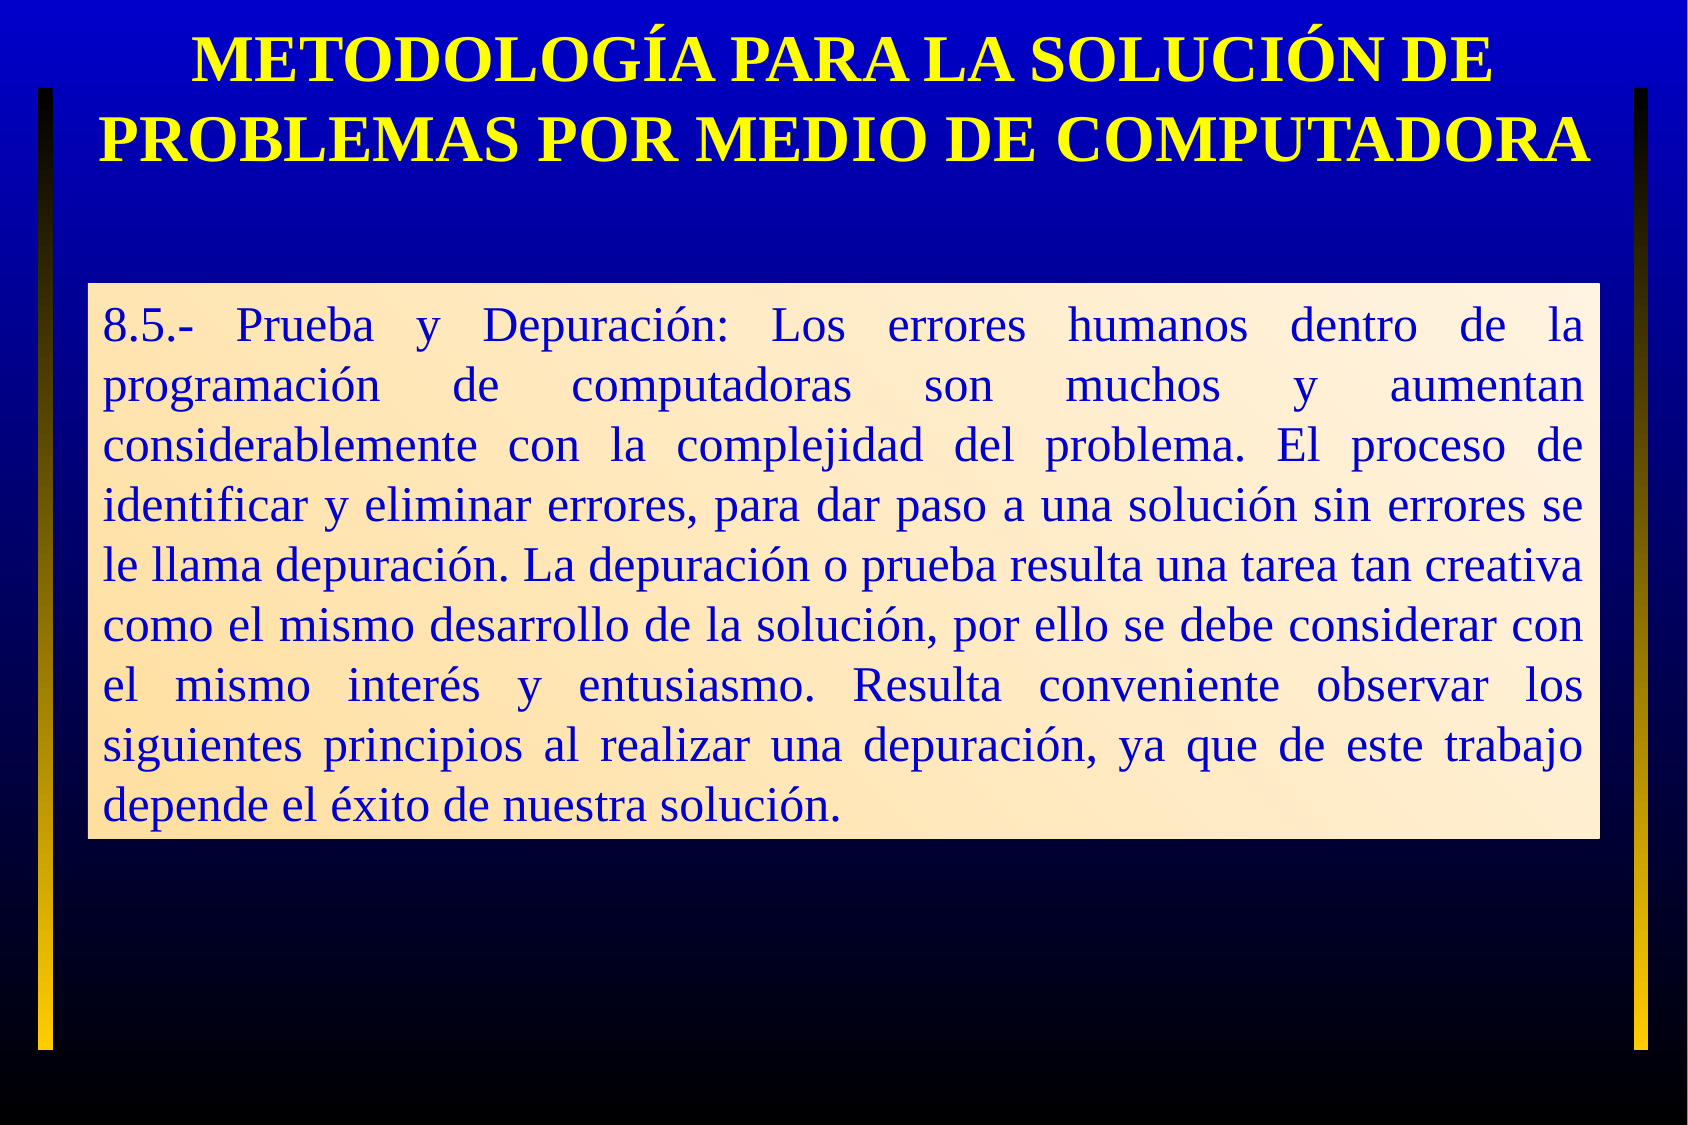

METODOLOGÍA PARA LA SOLUCIÓN DE PROBLEMAS POR MEDIO DE COMPUTADORA
8.5.- Prueba y Depuración: Los errores humanos dentro de la programación de computadoras son muchos y aumentan considerablemente con la complejidad del problema. El proceso de identificar y eliminar errores, para dar paso a una solución sin errores se le llama depuración. La depuración o prueba resulta una tarea tan creativa como el mismo desarrollo de la solución, por ello se debe considerar con el mismo interés y entusiasmo. Resulta conveniente observar los siguientes principios al realizar una depuración, ya que de este trabajo depende el éxito de nuestra solución.